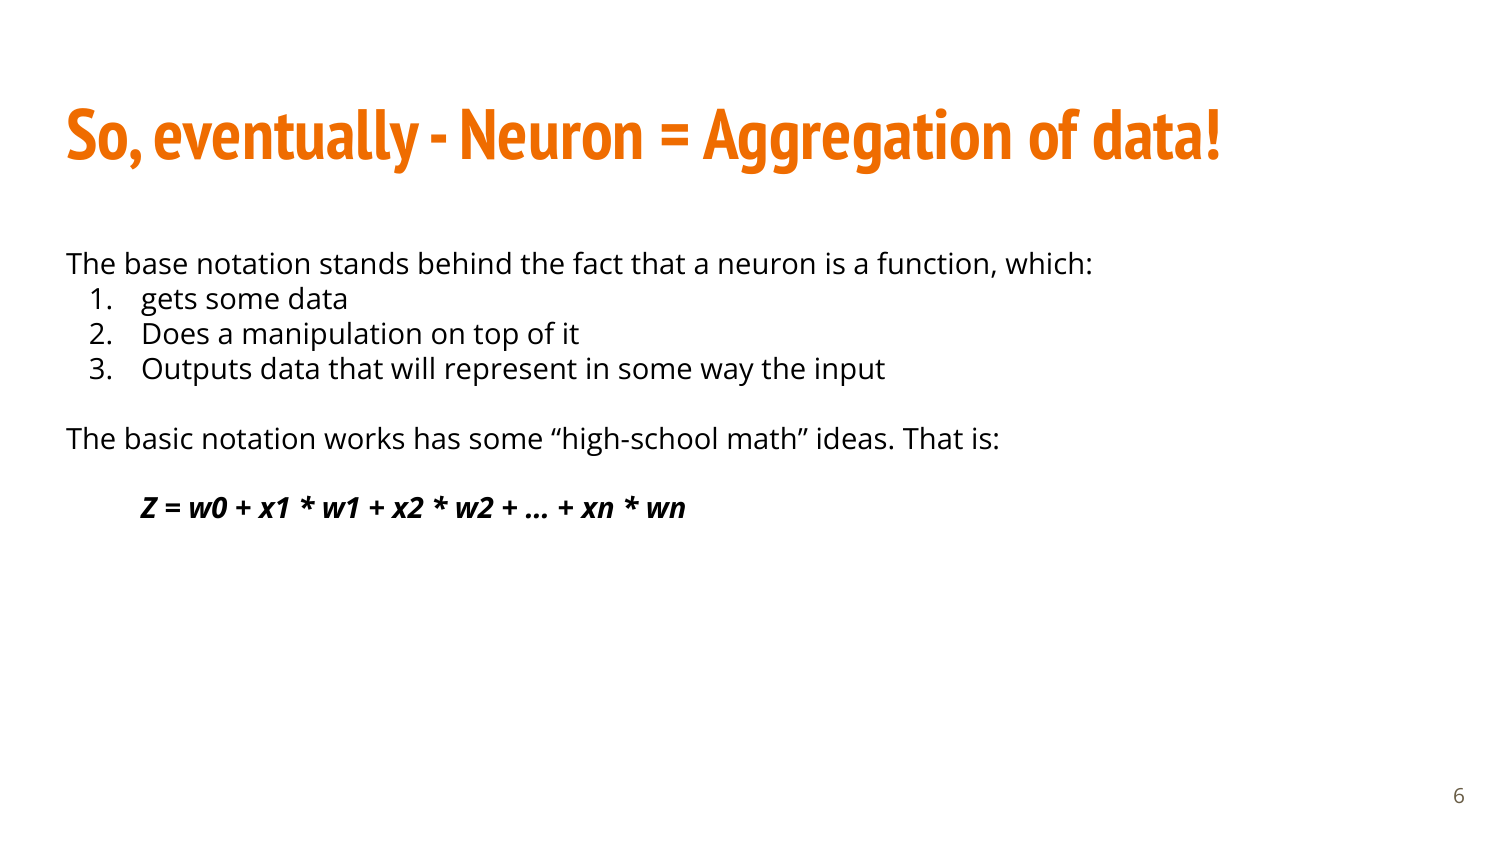

# So, eventually - Neuron = Aggregation of data!
The base notation stands behind the fact that a neuron is a function, which:
gets some data
Does a manipulation on top of it
Outputs data that will represent in some way the input

The basic notation works has some “high-school math” ideas. That is:

Z = w0 + x1 * w1 + x2 * w2 + … + xn * wn
6